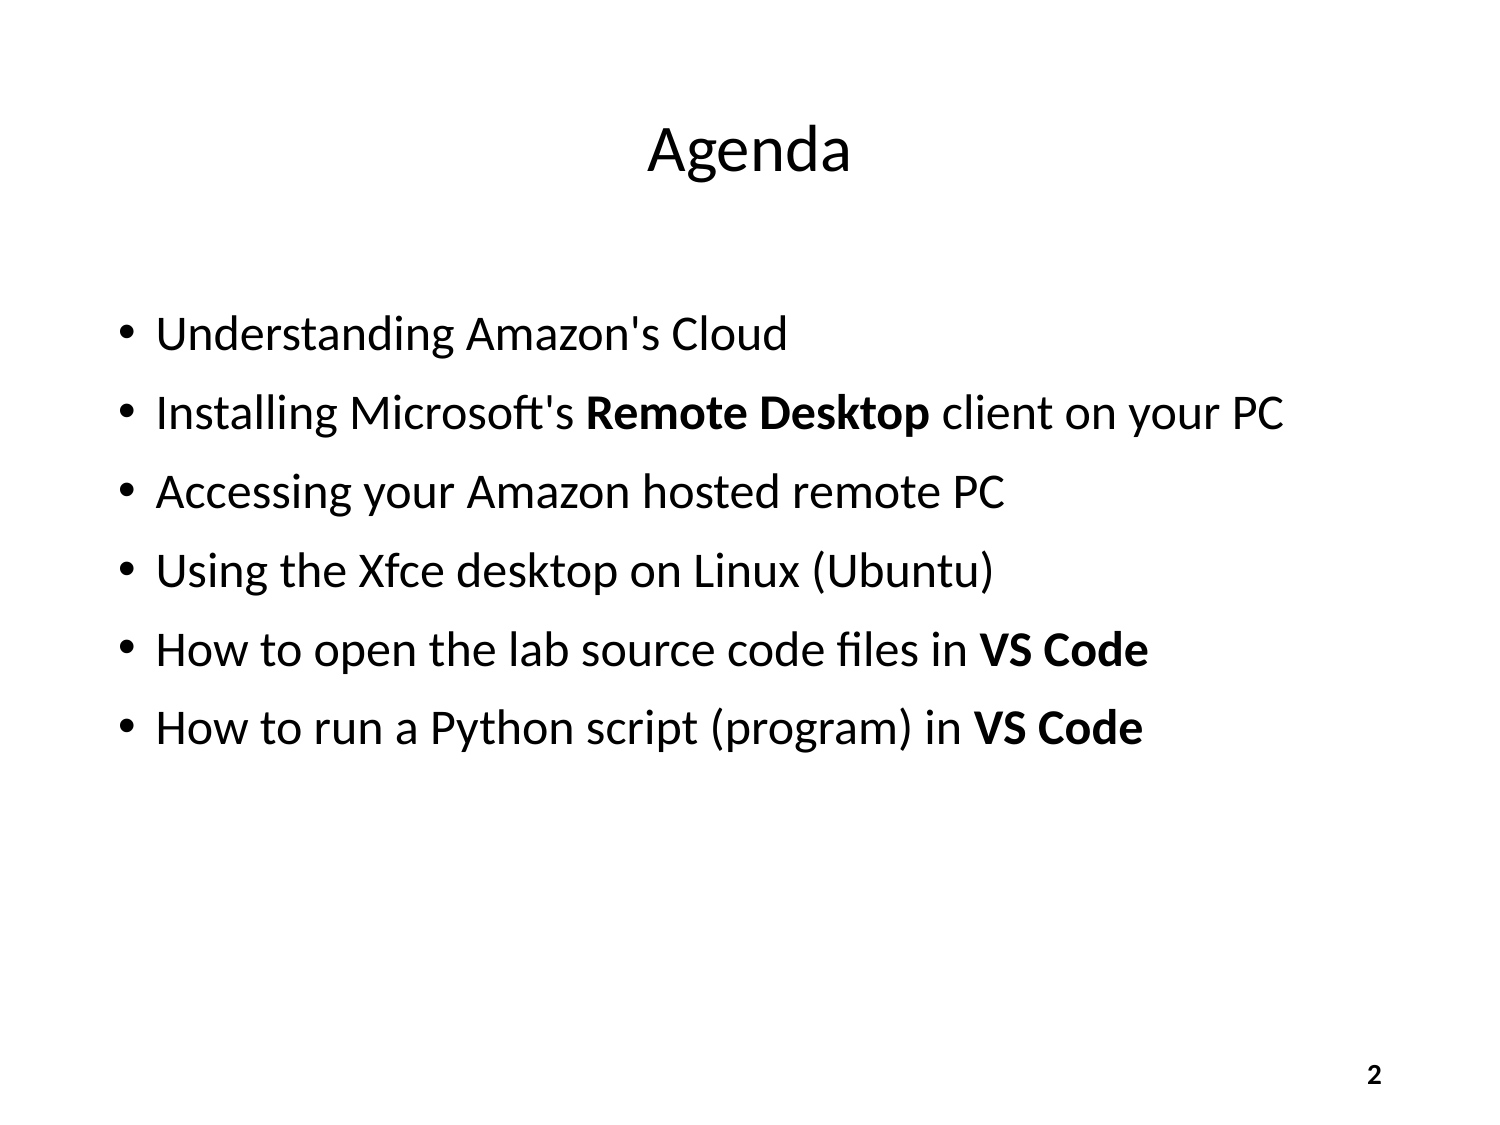

# Agenda
Understanding Amazon's Cloud
Installing Microsoft's Remote Desktop client on your PC
Accessing your Amazon hosted remote PC
Using the Xfce desktop on Linux (Ubuntu)
How to open the lab source code files in VS Code
How to run a Python script (program) in VS Code

2